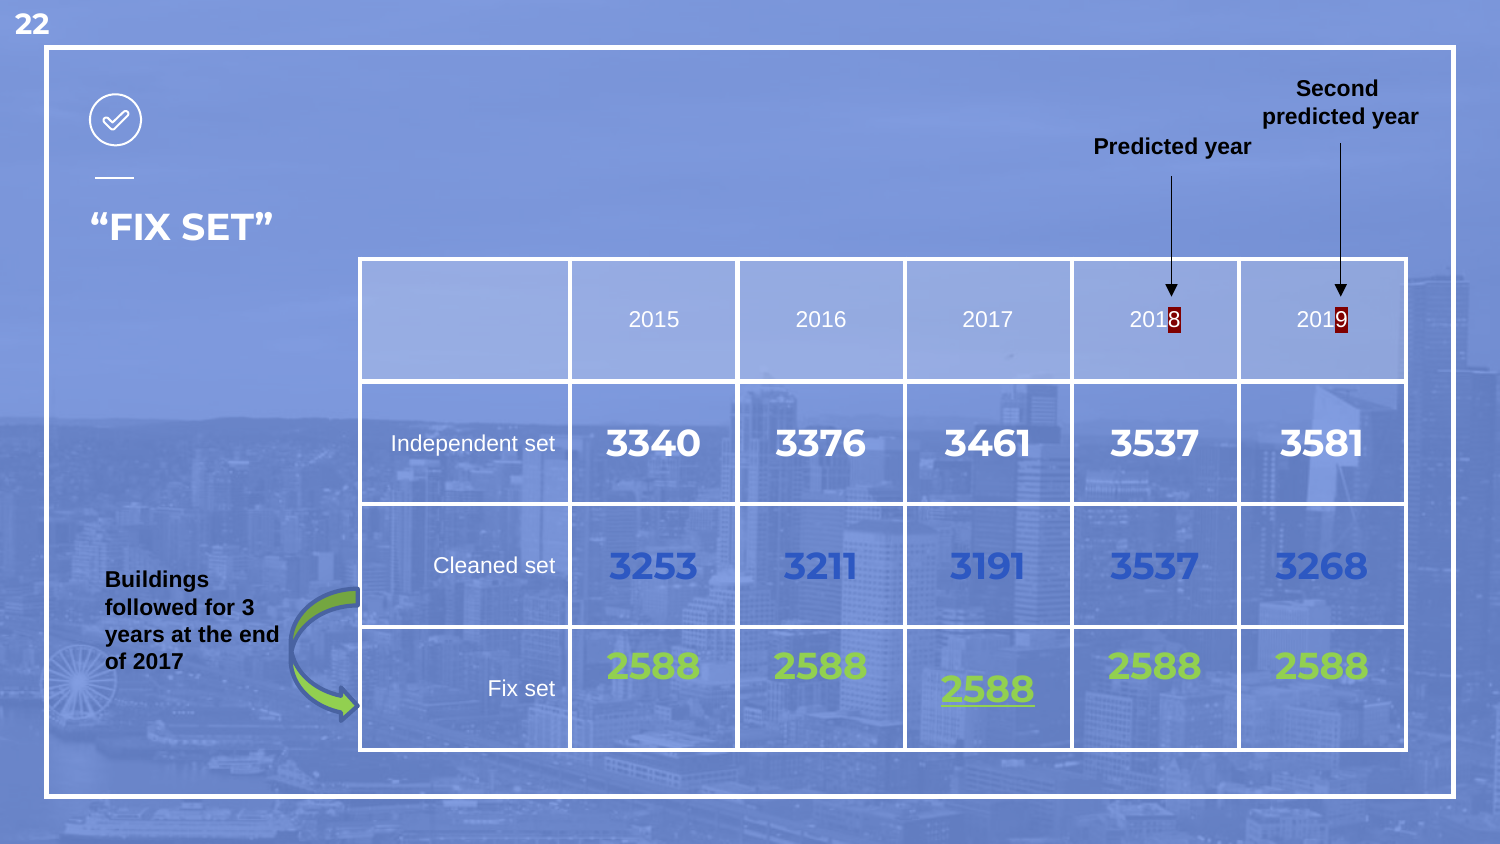

Second
predicted year

Predicted year
# “FIX SET”
|  | 2015 | 2016 | 2017 | 2018 | 2019 |
| --- | --- | --- | --- | --- | --- |
| Independent set | 3340 | 3376 | 3461 | 3537 | 3581 |
| Cleaned set | 3253 | 3211 | 3191 | 3537 | 3268 |
| Fix set | 2588 | 2588 | 2588 | 2588 | 2588 |
Buildings followed for 3 years at the end of 2017